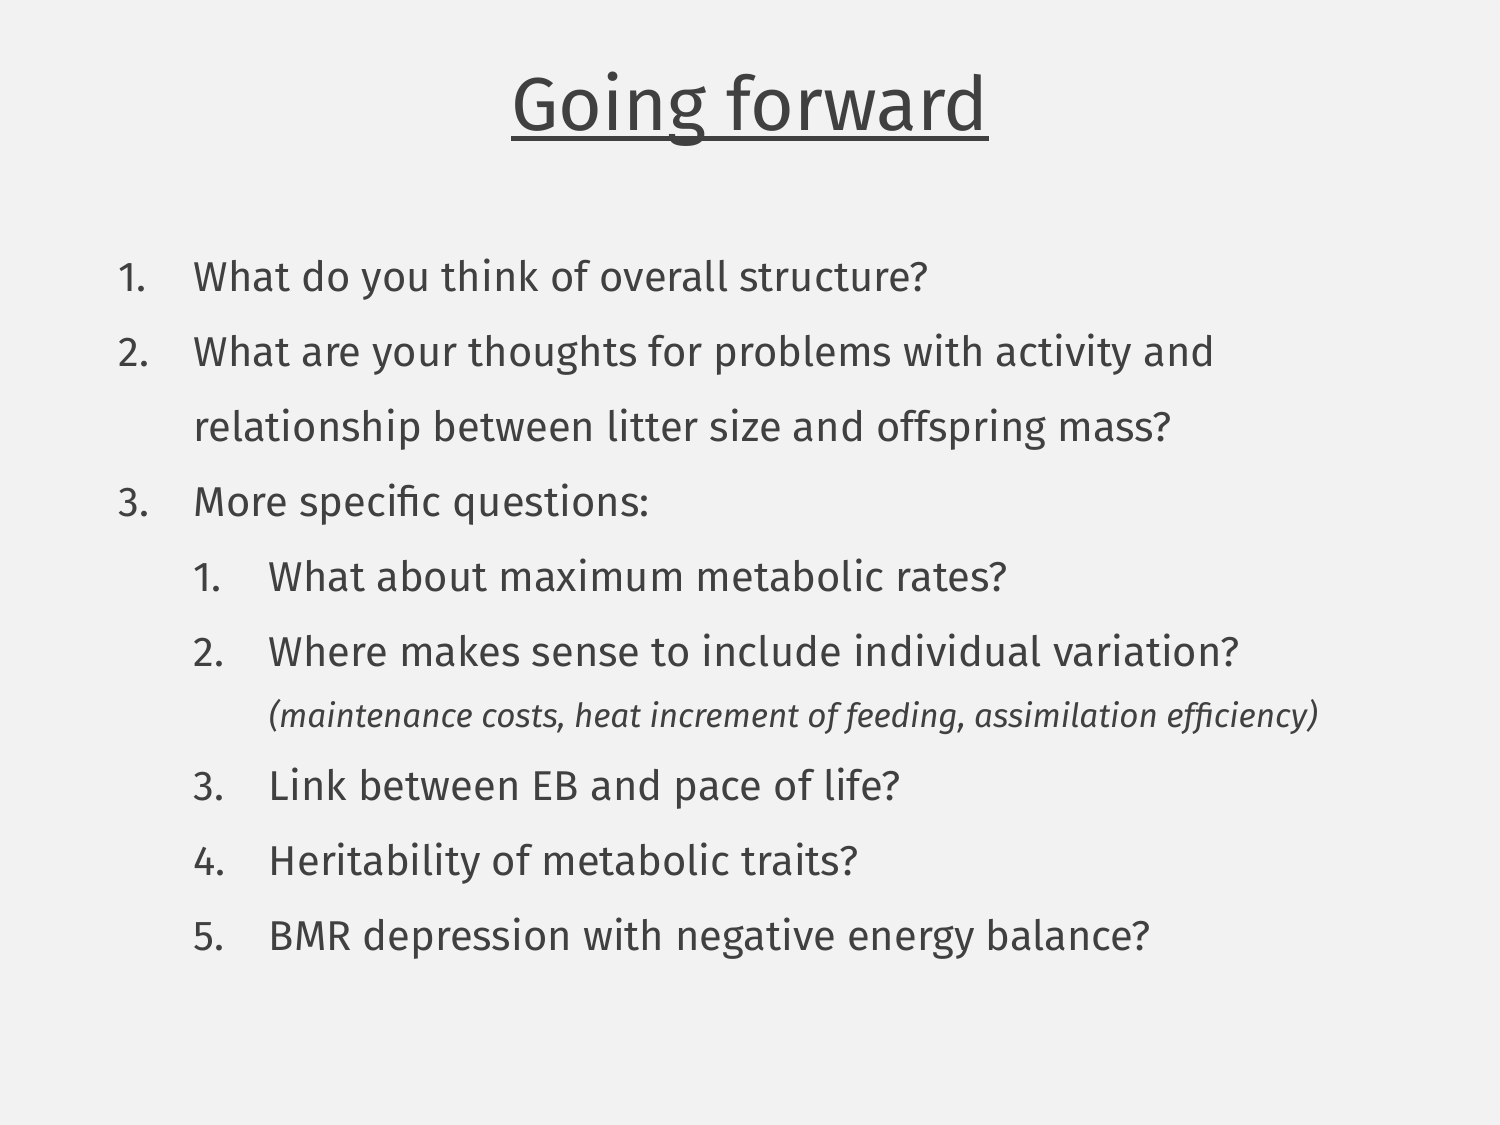

Going forward
What do you think of overall structure?
What are your thoughts for problems with activity and relationship between litter size and offspring mass?
More specific questions:
What about maximum metabolic rates?
Where makes sense to include individual variation? (maintenance costs, heat increment of feeding, assimilation efficiency)
Link between EB and pace of life?
Heritability of metabolic traits?
BMR depression with negative energy balance?